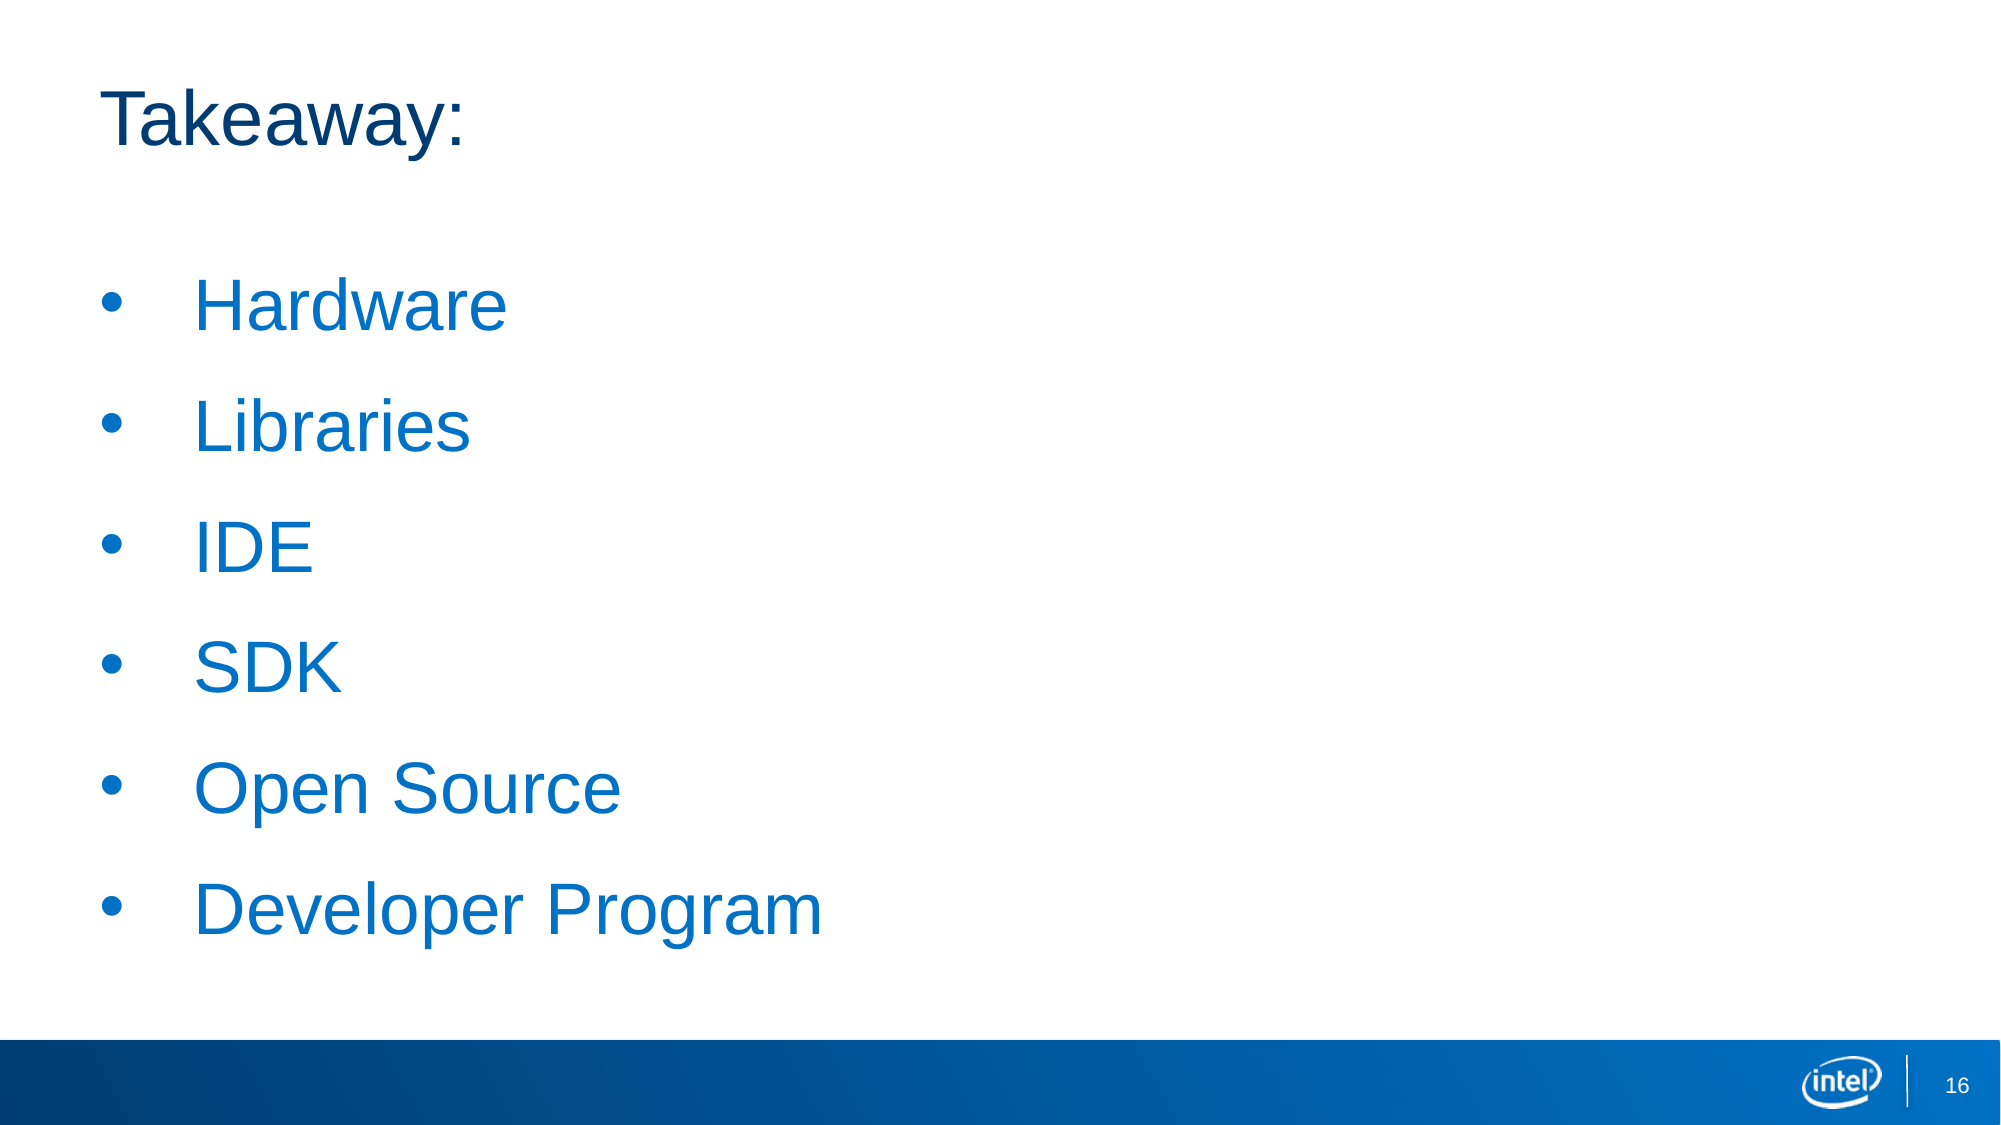

# Takeaway:
Hardware
Libraries
IDE
SDK
Open Source
Developer Program
16